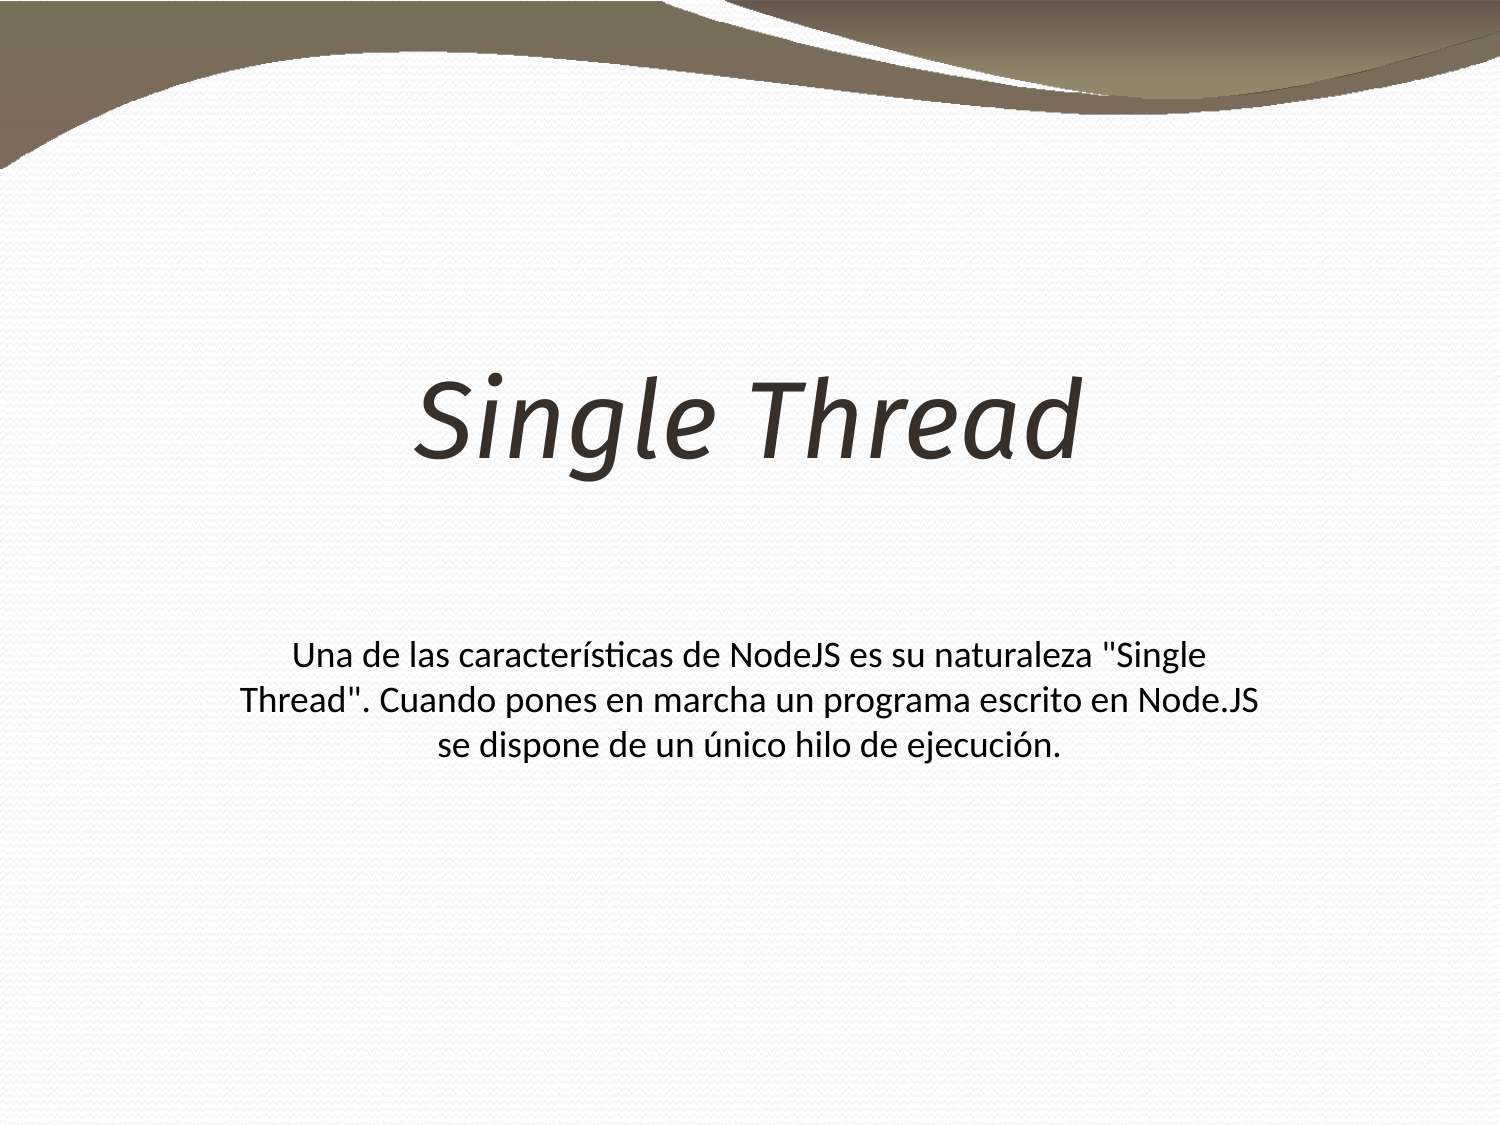

# Single Thread
Una de las características de NodeJS es su naturaleza "Single Thread". Cuando pones en marcha un programa escrito en Node.JS se dispone de un único hilo de ejecución.